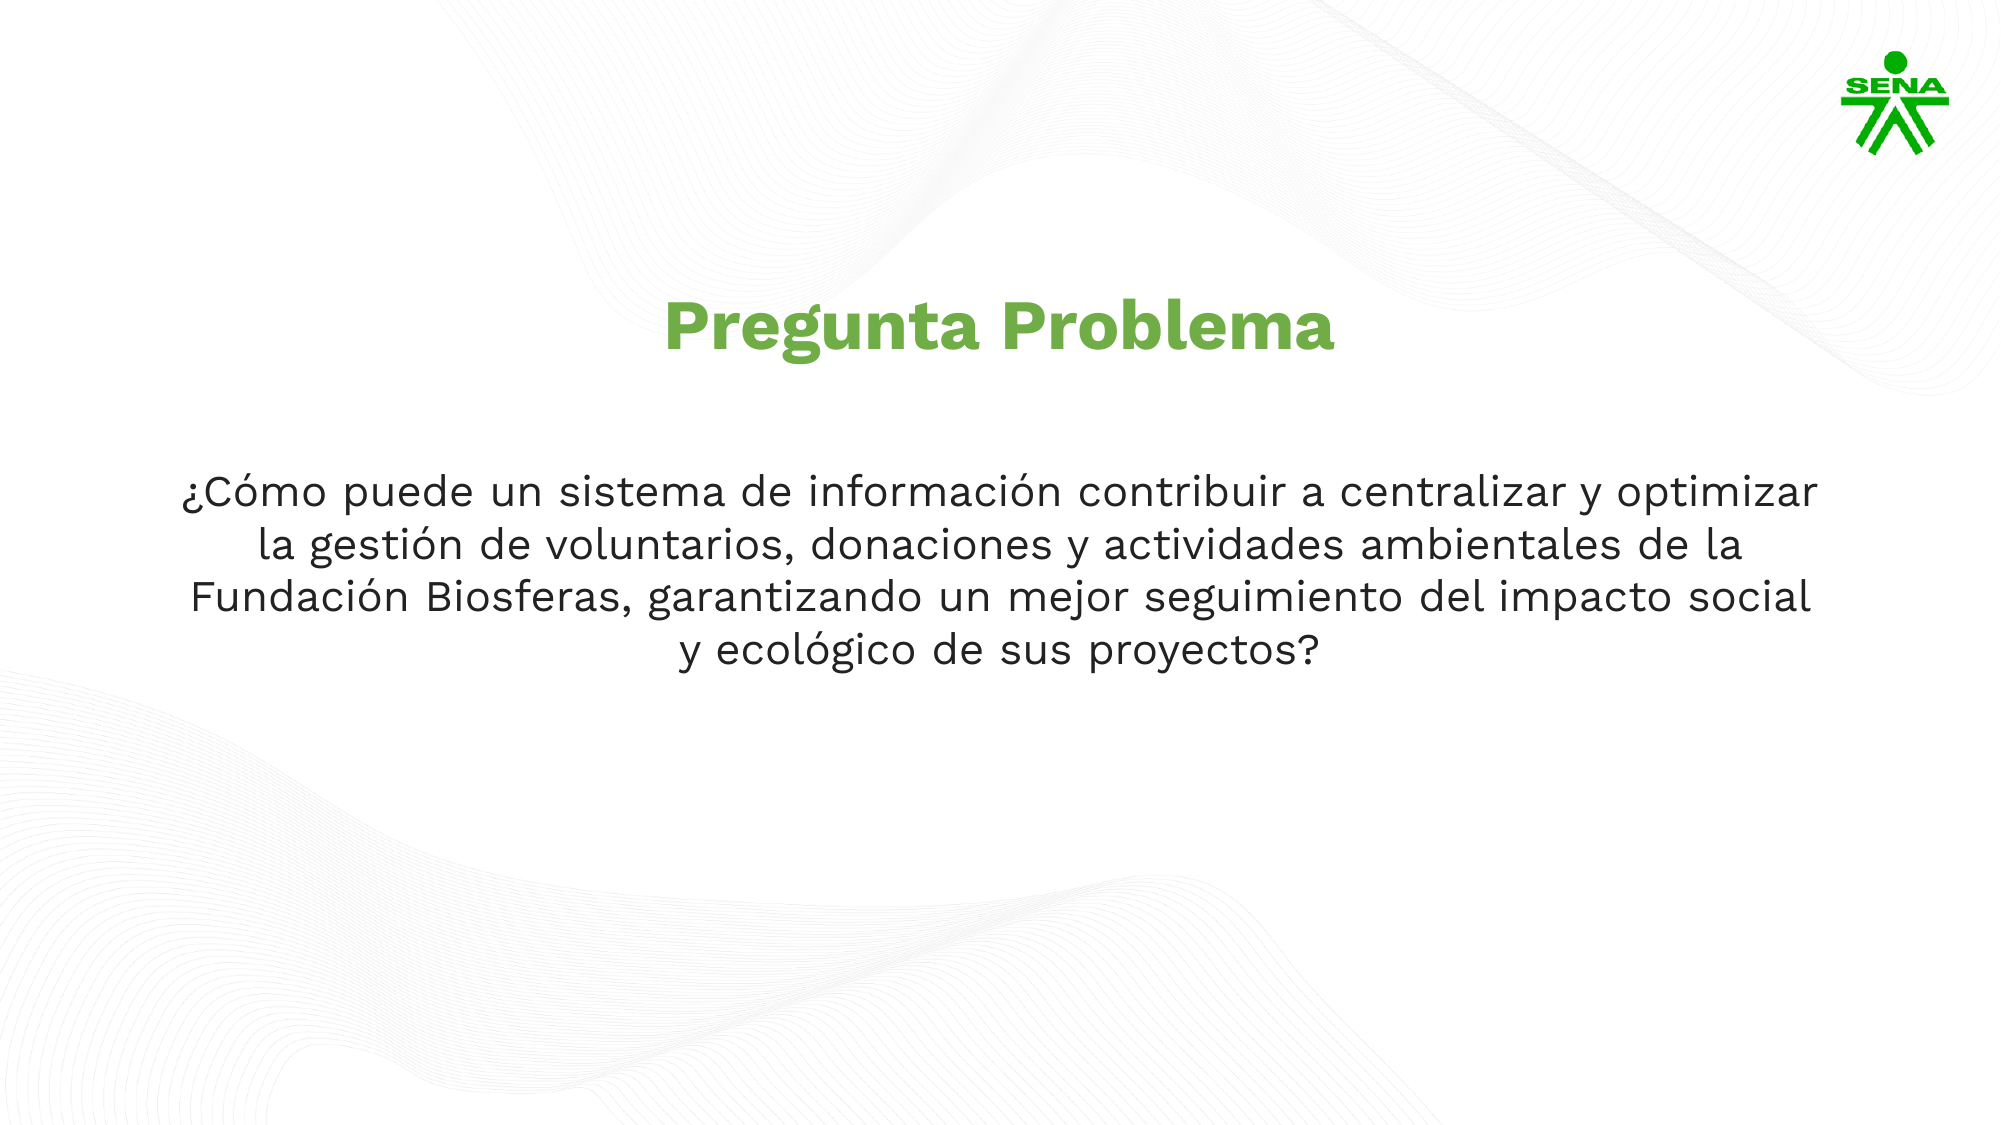

Pregunta Problema
¿Cómo puede un sistema de información contribuir a centralizar y optimizar la gestión de voluntarios, donaciones y actividades ambientales de la Fundación Biosferas, garantizando un mejor seguimiento del impacto social y ecológico de sus proyectos?